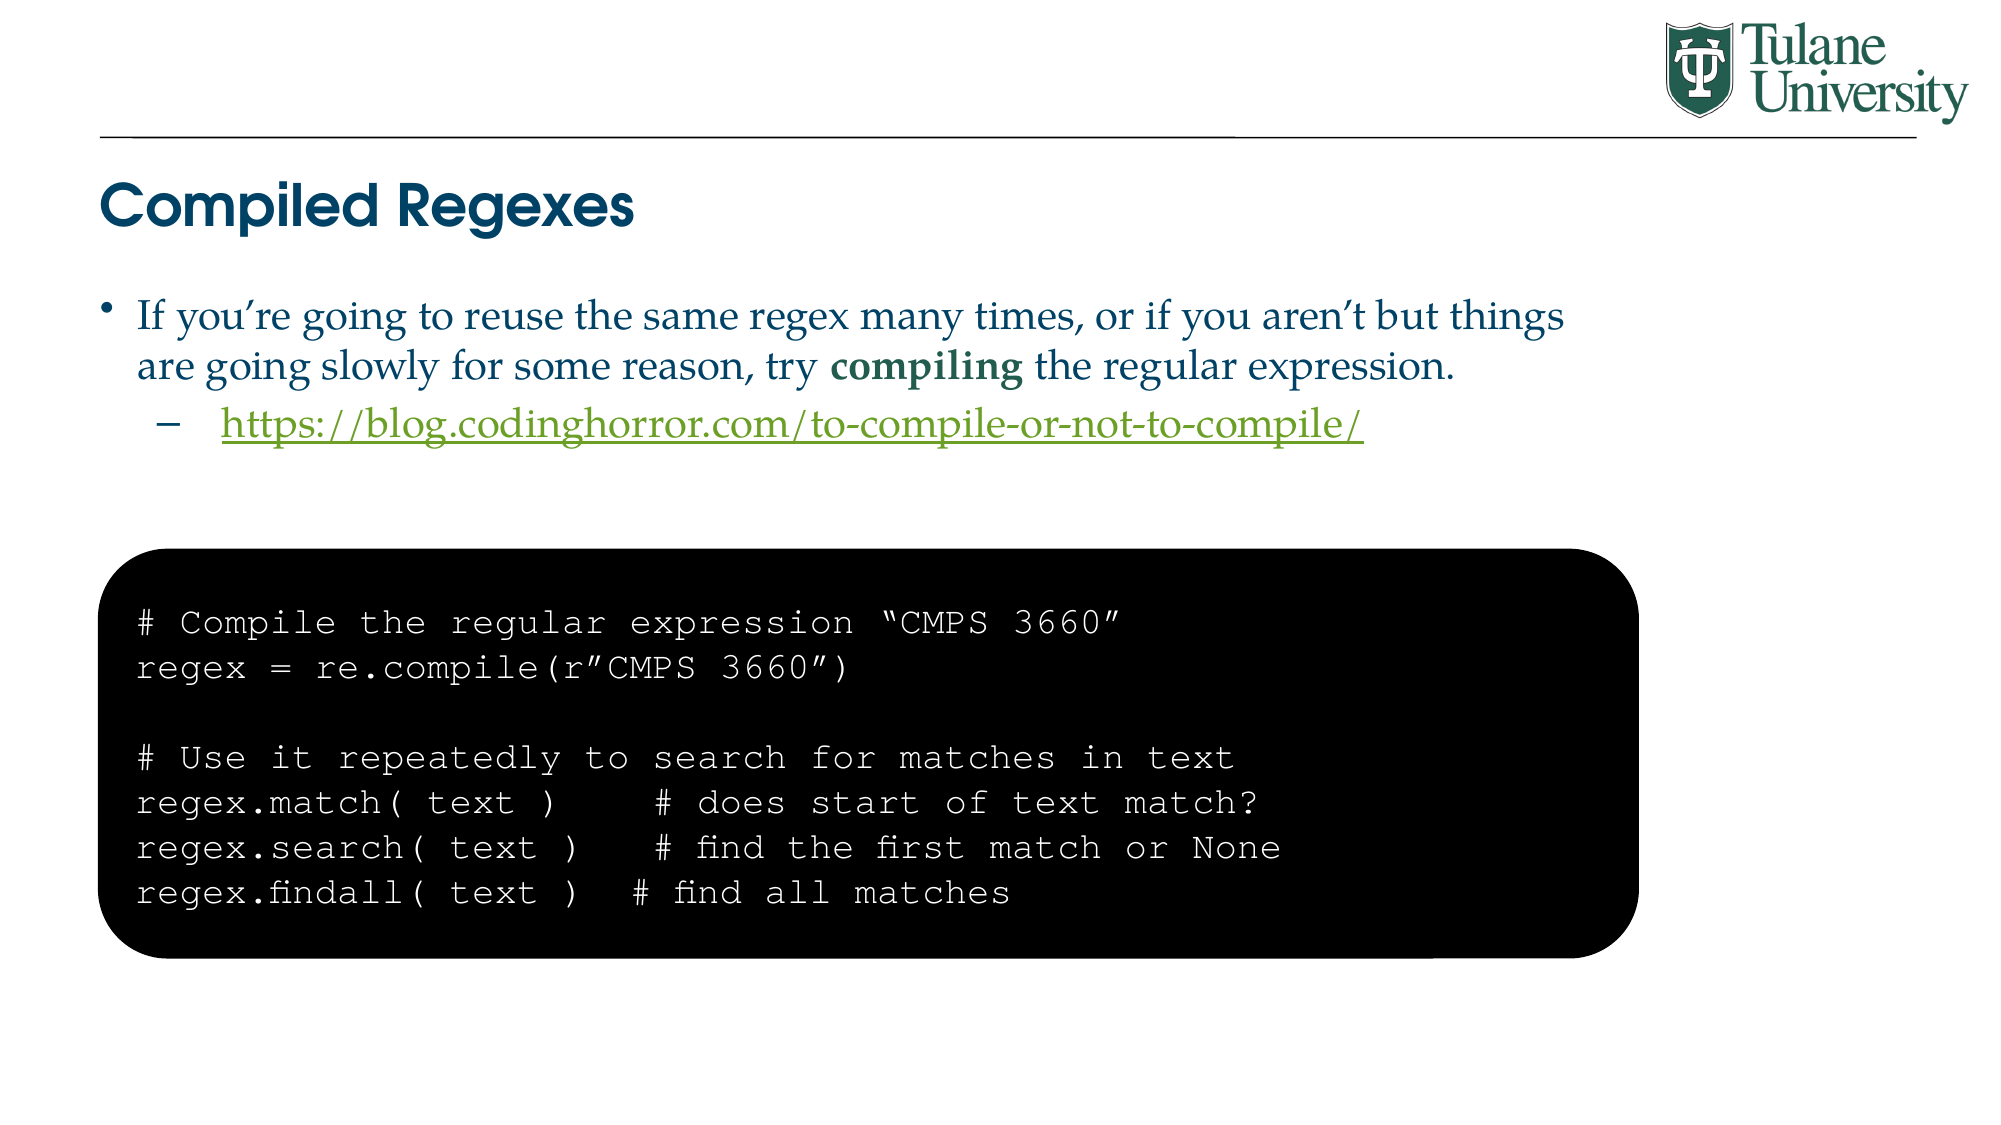

# Compiled Regexes
If you’re going to reuse the same regex many times, or if you aren’t but things are going slowly for some reason, try compiling the regular expression.
https://blog.codinghorror.com/to-compile-or-not-to-compile/

# Compile the regular expression “CMPS 3660”
regex = re.compile(r”CMPS 3660”)

# Use it repeatedly to search for matches in text
regex.match( text )    # does start of text match?
regex.search( text )   # find the first match or None
regex.findall( text )  # find all matches